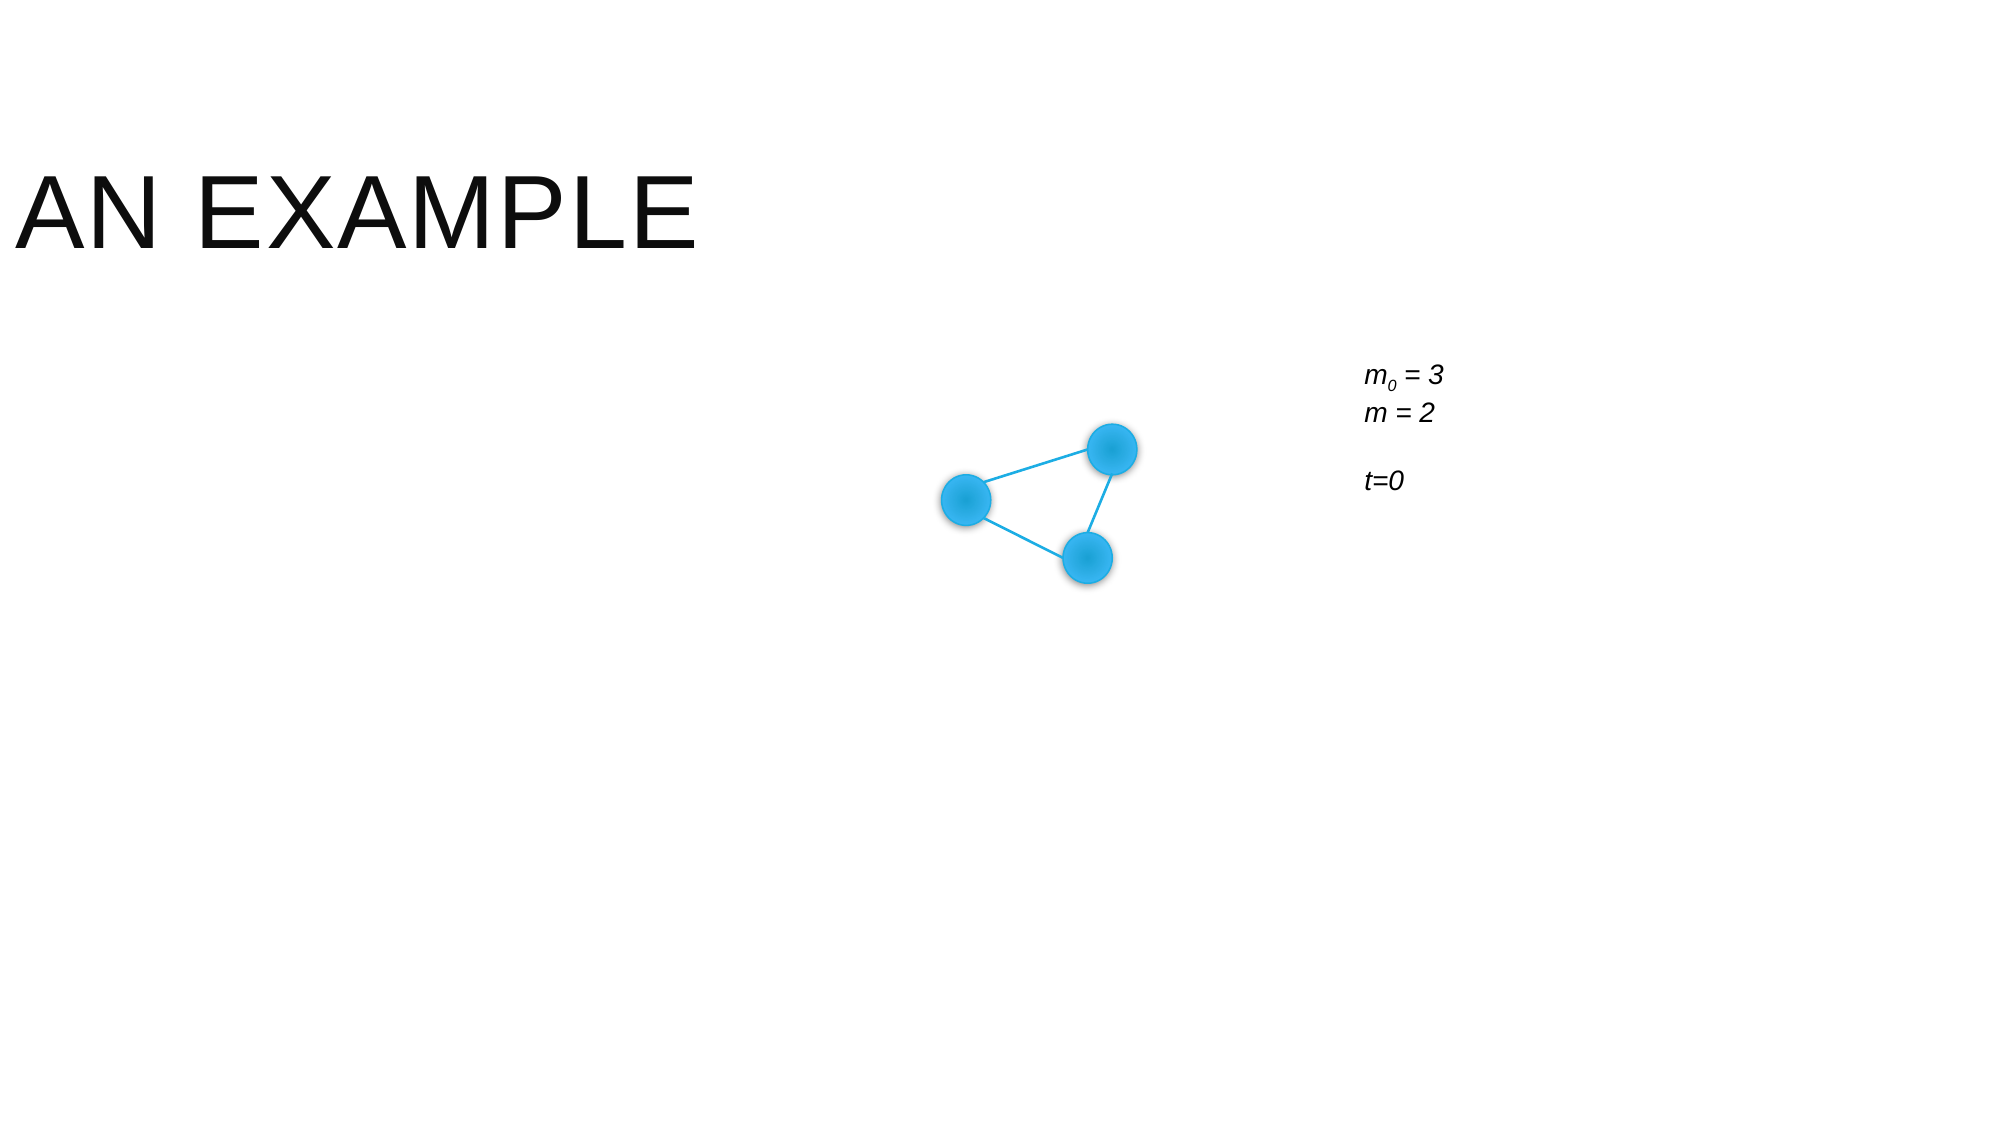

An example
m0 = 3
m = 2

t=0